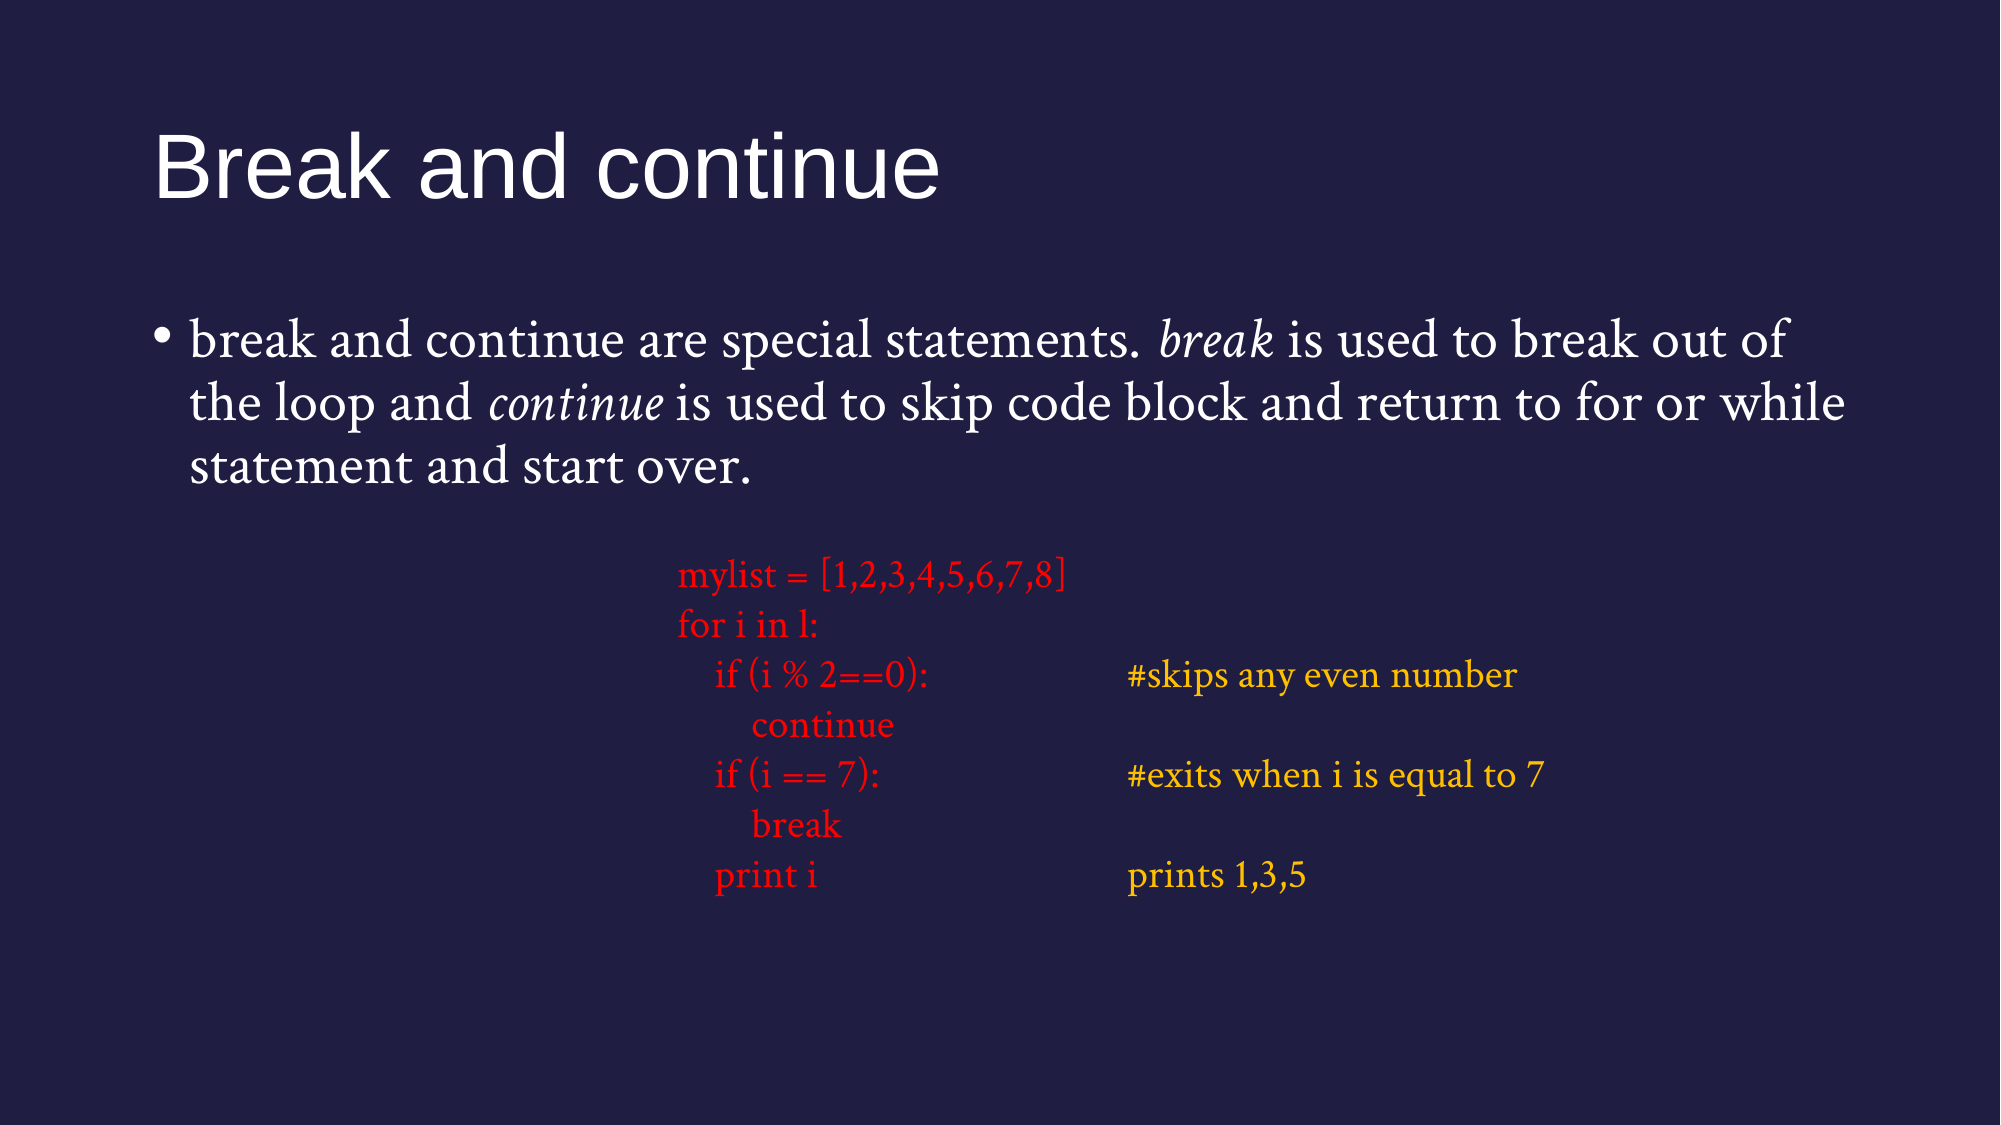

# Break and continue
break and continue are special statements. break is used to break out of the loop and continue is used to skip code block and return to for or while statement and start over.

			mylist = [1,2,3,4,5,6,7,8]
			for i in l:
			    if (i % 2==0):		#skips any even number
			        continue
			    if (i == 7):		#exits when i is equal to 7
			        break
			    print i			prints 1,3,5